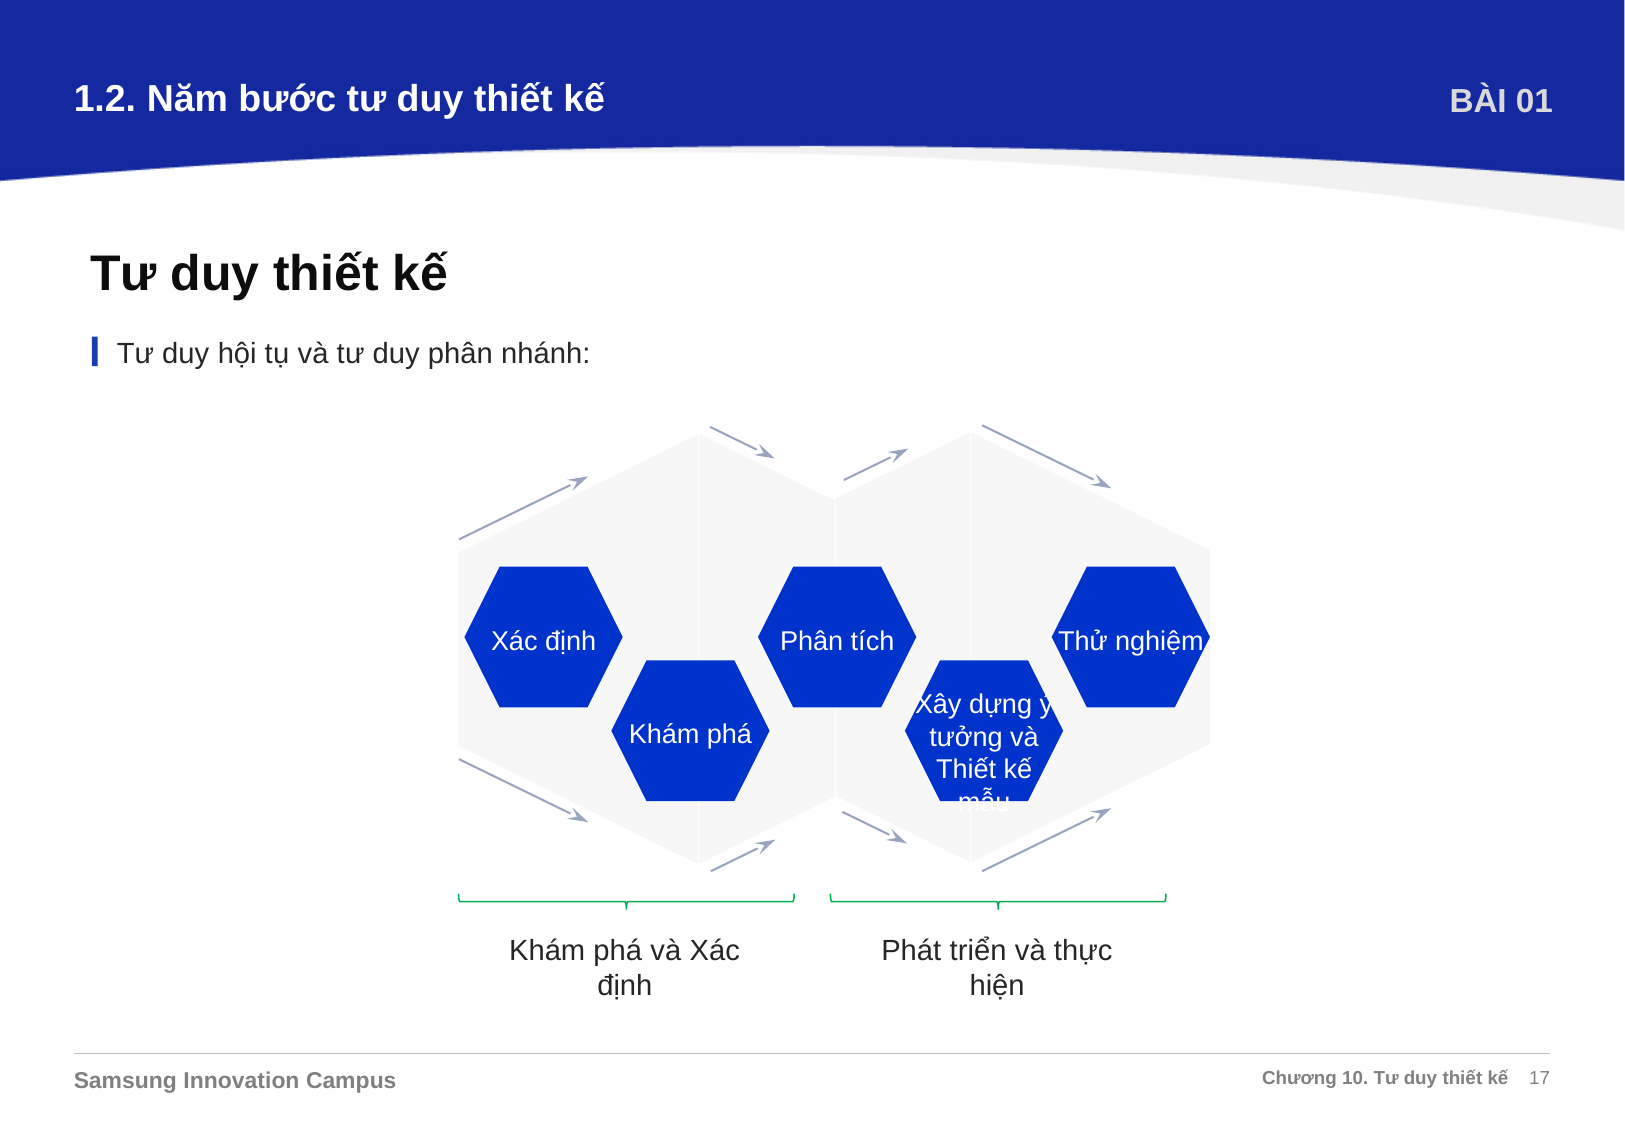

1.2. Năm bước tư duy thiết kế
BÀI 01
Tư duy thiết kế
Tư duy hội tụ và tư duy phân nhánh:

Xác định
Phân tích
Thử nghiệm

Xây dựng ý tưởng và Thiết kế mẫu
Khám phá

Khám phá và Xác định
Phát triển và thực hiện